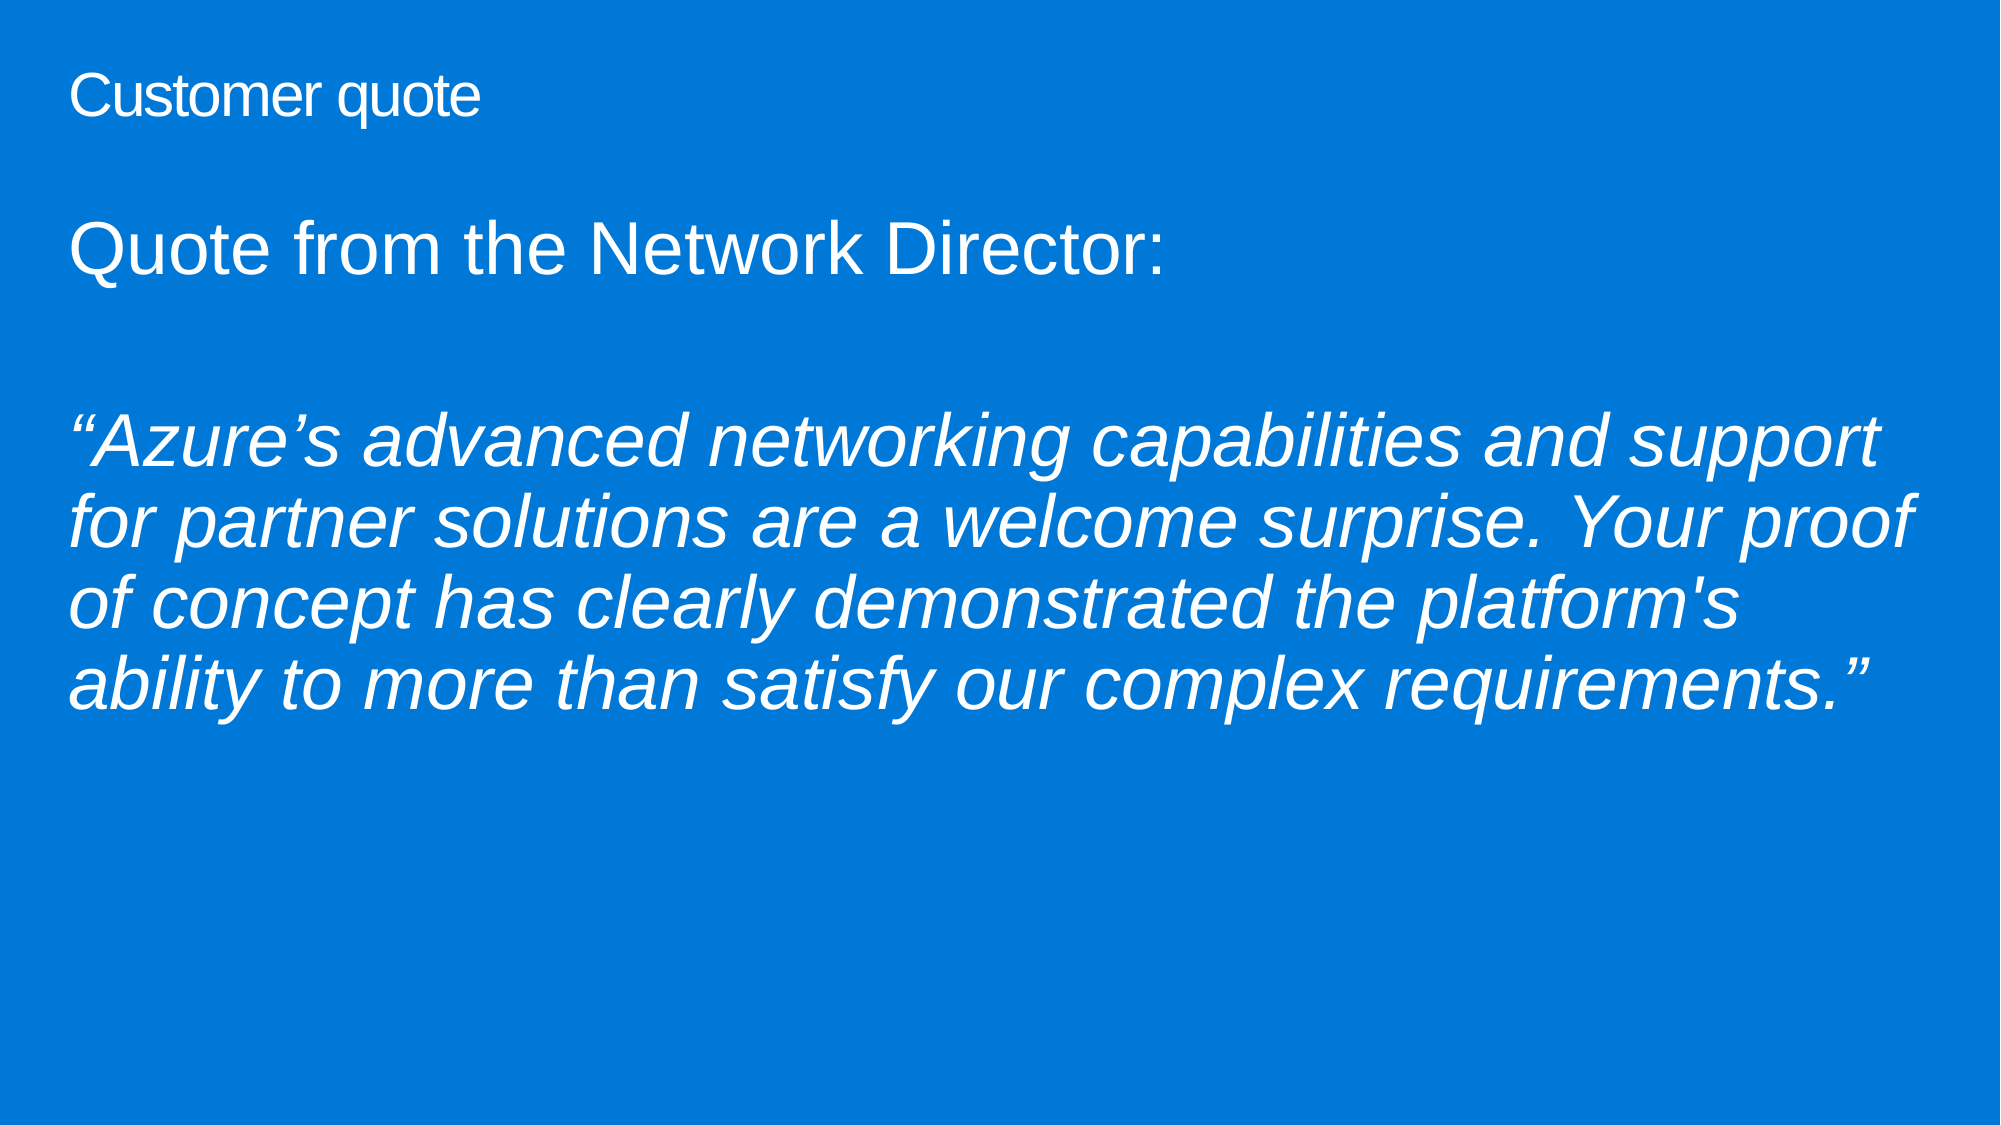

# Customer quote
Quote from the Network Director:

“Azure’s advanced networking capabilities and support for partner solutions are a welcome surprise. Your proof of concept has clearly demonstrated the platform's ability to more than satisfy our complex requirements.”